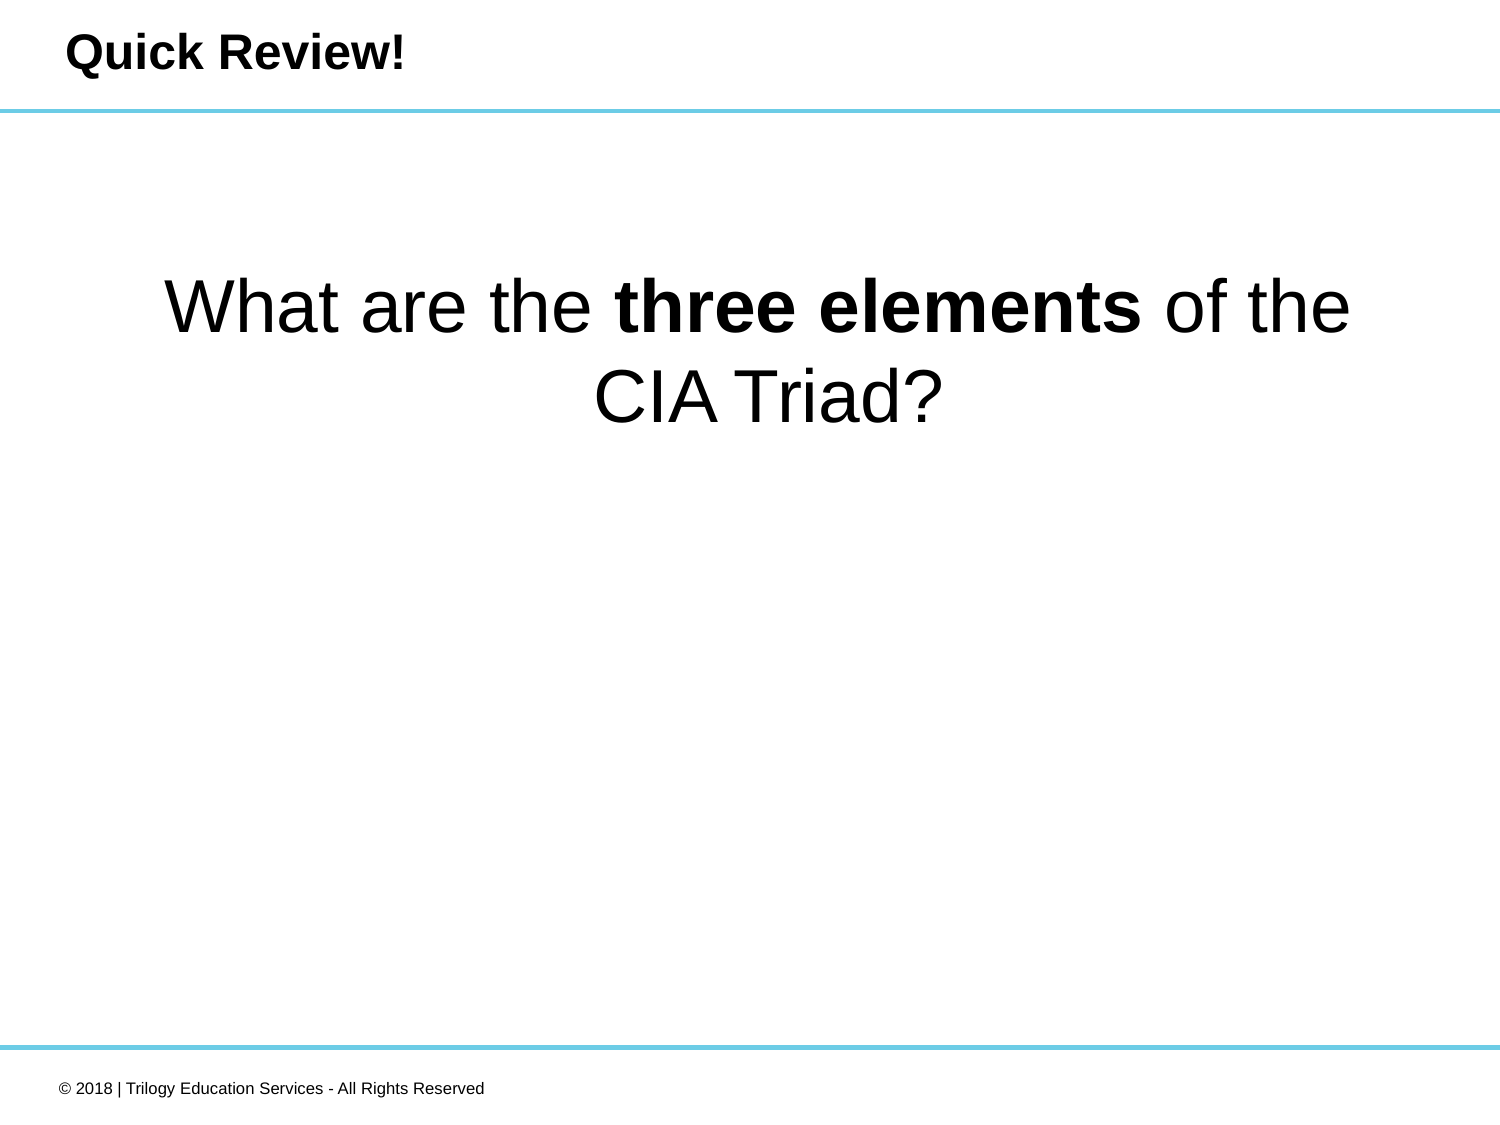

# Quick Review!
What are the three elements of the
CIA Triad?